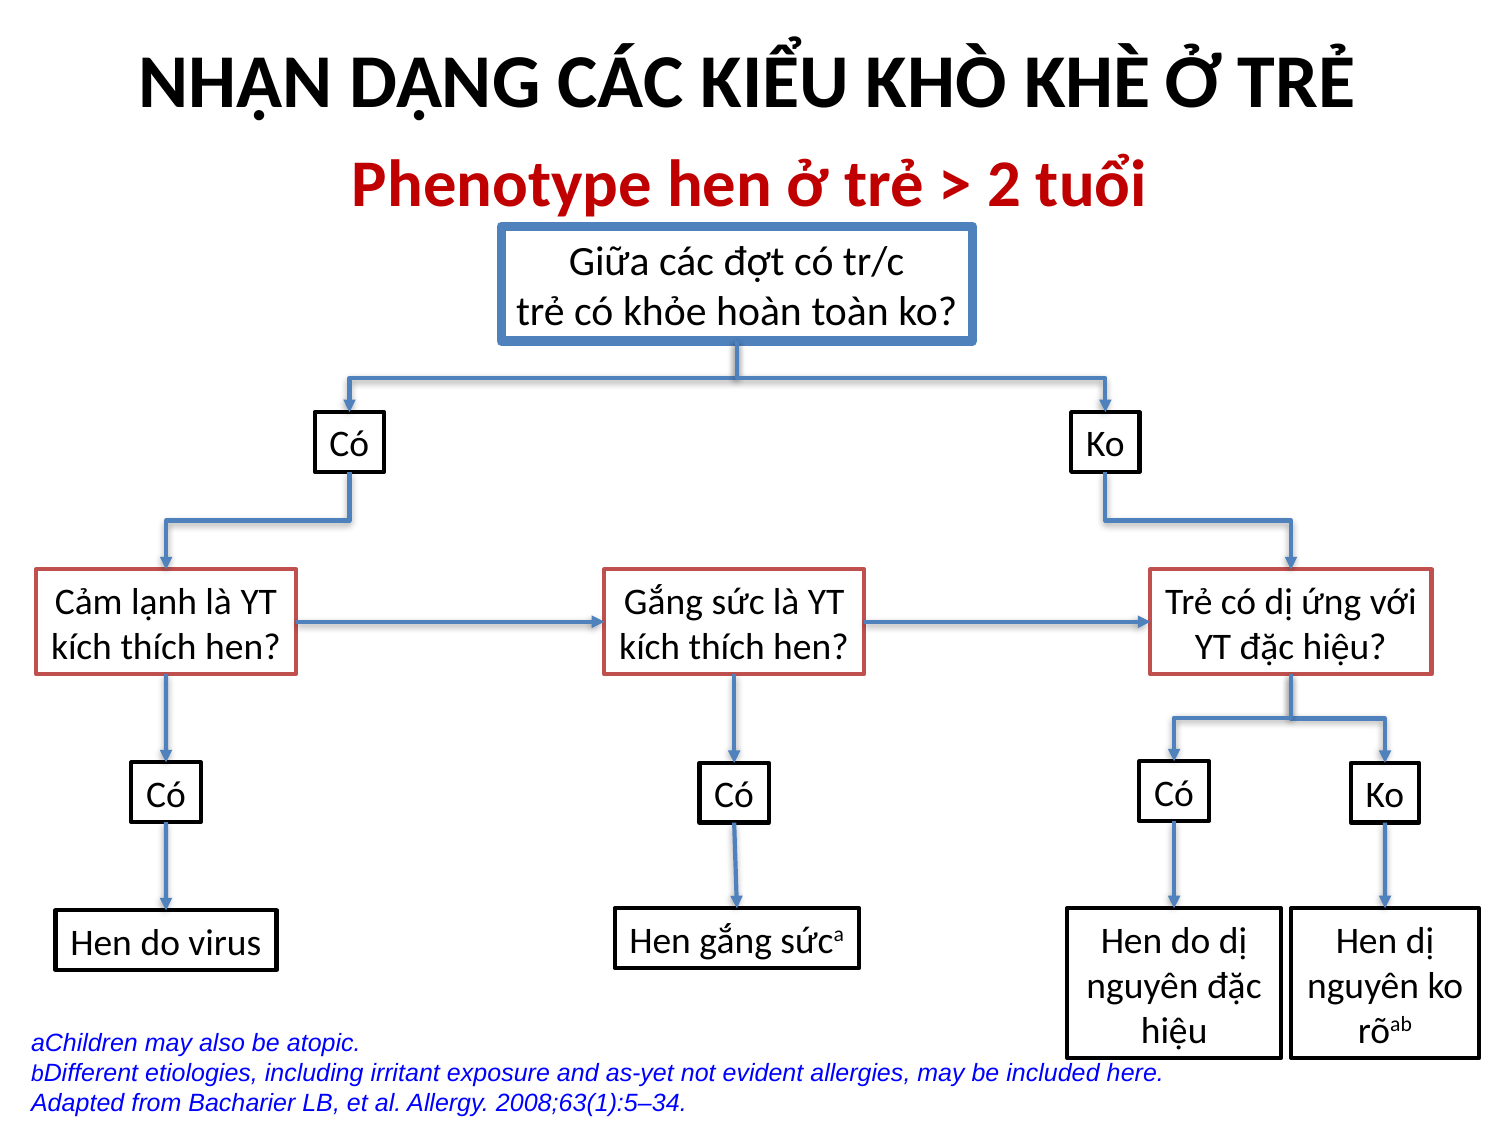

# NHẬN DẠNG CÁC KIỂU KHÒ KHÈ Ở TRẺ
Phenotype hen ở trẻ > 2 tuổi
Giữa các đợt có tr/c
trẻ có khỏe hoàn toàn ko?
Có
Ko
Cảm lạnh là YT
kích thích hen?
Gắng sức là YT
kích thích hen?
Trẻ có dị ứng với
YT đặc hiệu?
Có
Có
Có
Ko
Hen gắng sứca
Hen do dị nguyên đặc hiệu
Hen dị nguyên ko rõab
Hen do virus
aChildren may also be atopic.
bDifferent etiologies, including irritant exposure and as-yet not evident allergies, may be included here.
Adapted from Bacharier LB, et al. Allergy. 2008;63(1):5–34.